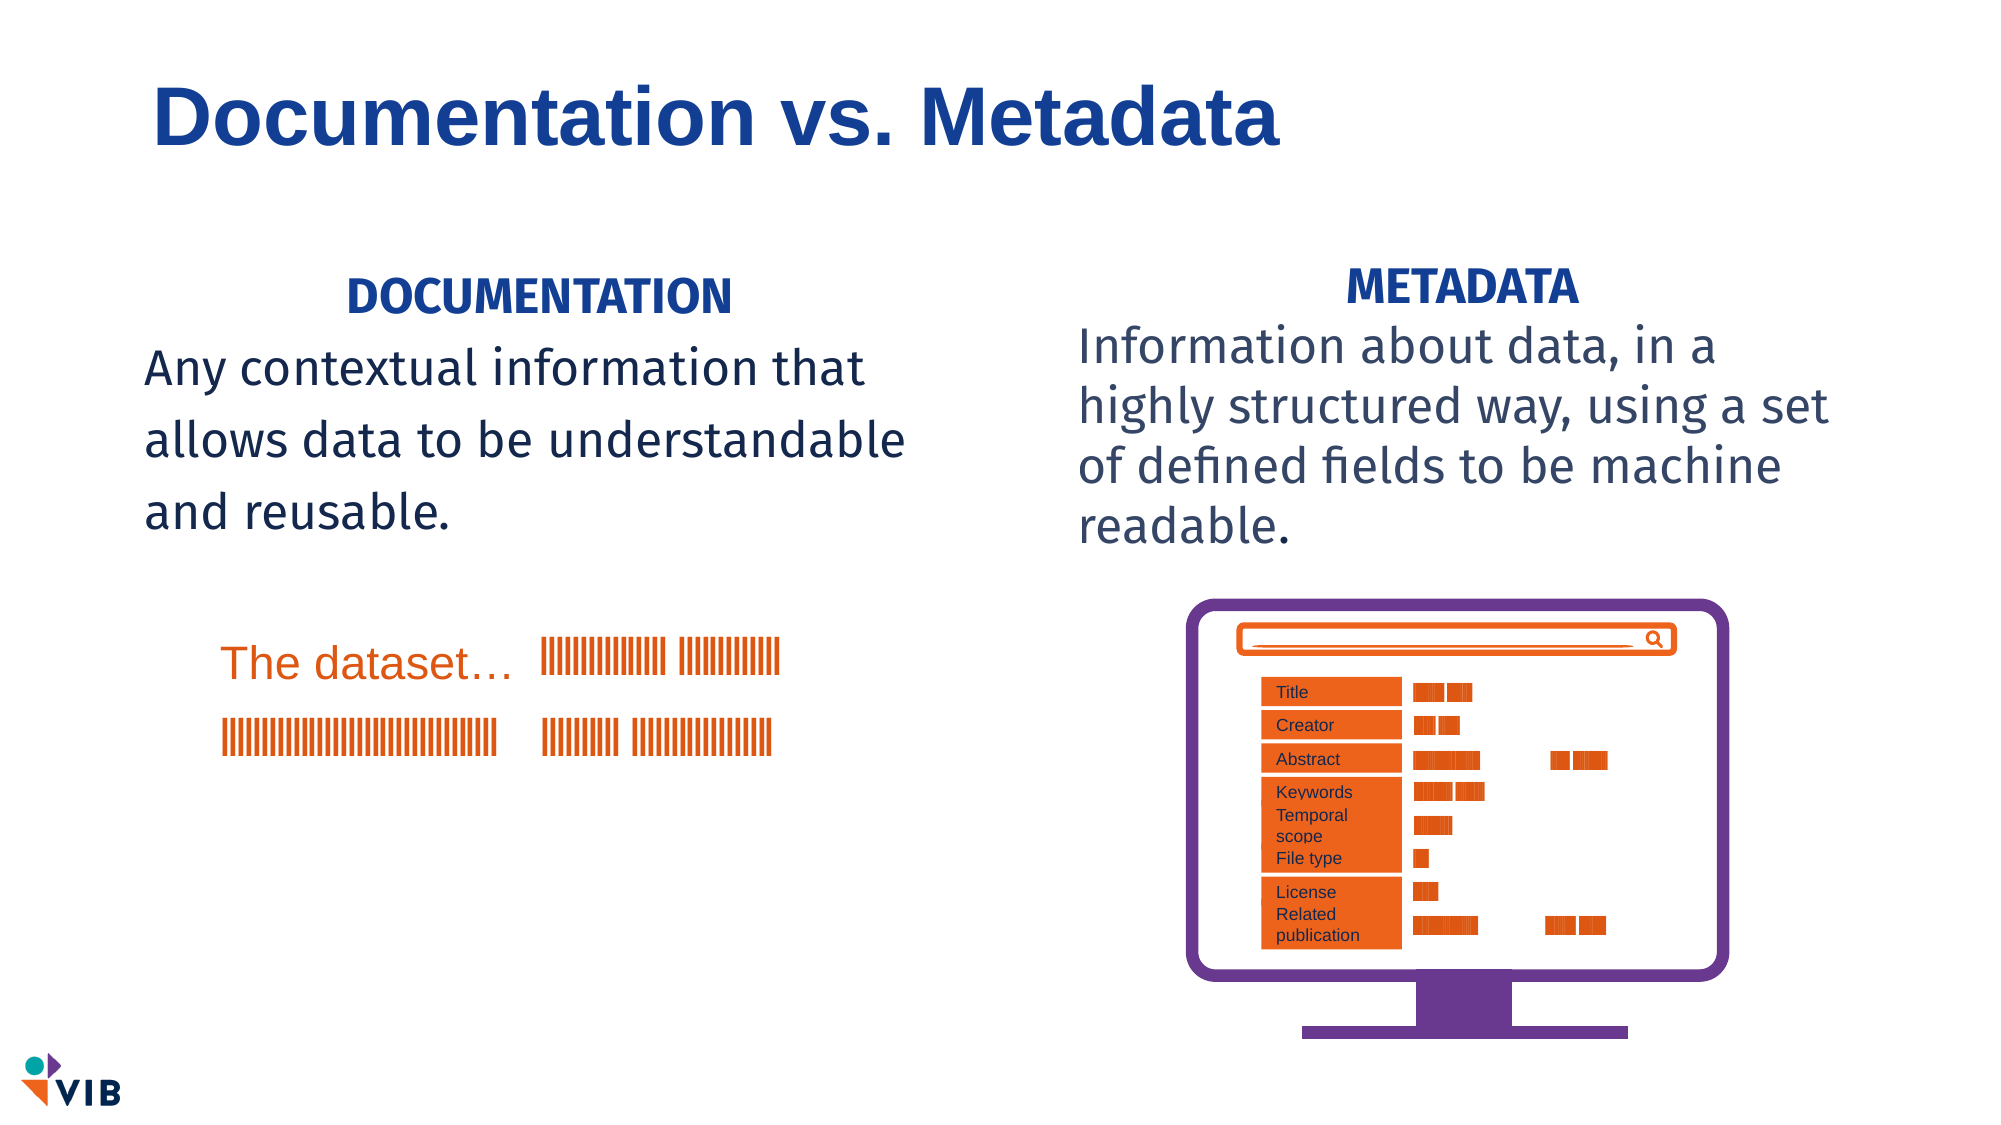

# Documentation vs. Metadata
DOCUMENTATION
Any contextual information that allows data to be understandable and reusable.
METADATA
Information about data, in a highly structured way, using a set of defined fields to be machine readable.

llllllllllllllll lllllllllllll
Title
lllllllllll lllllllllll
Creator
Abstract
llllllllll llllllllllllllllll
lllllllllllllllllllllllllllllllllll
llllllllllllllllllll lllllllllllllll
Keywords
Temporal scope
llllllllllllllllllll
llllllll
File type
lllllllllllll
License
Related publication
llllllllllllllllllllllllllllllllll
llllllllllllllll llllllllllllll
llllllllllllllll lllllllllllll
The dataset…
llllllllll llllllllllllllllll
lllllllllllllllllllllllllllllllllll
111